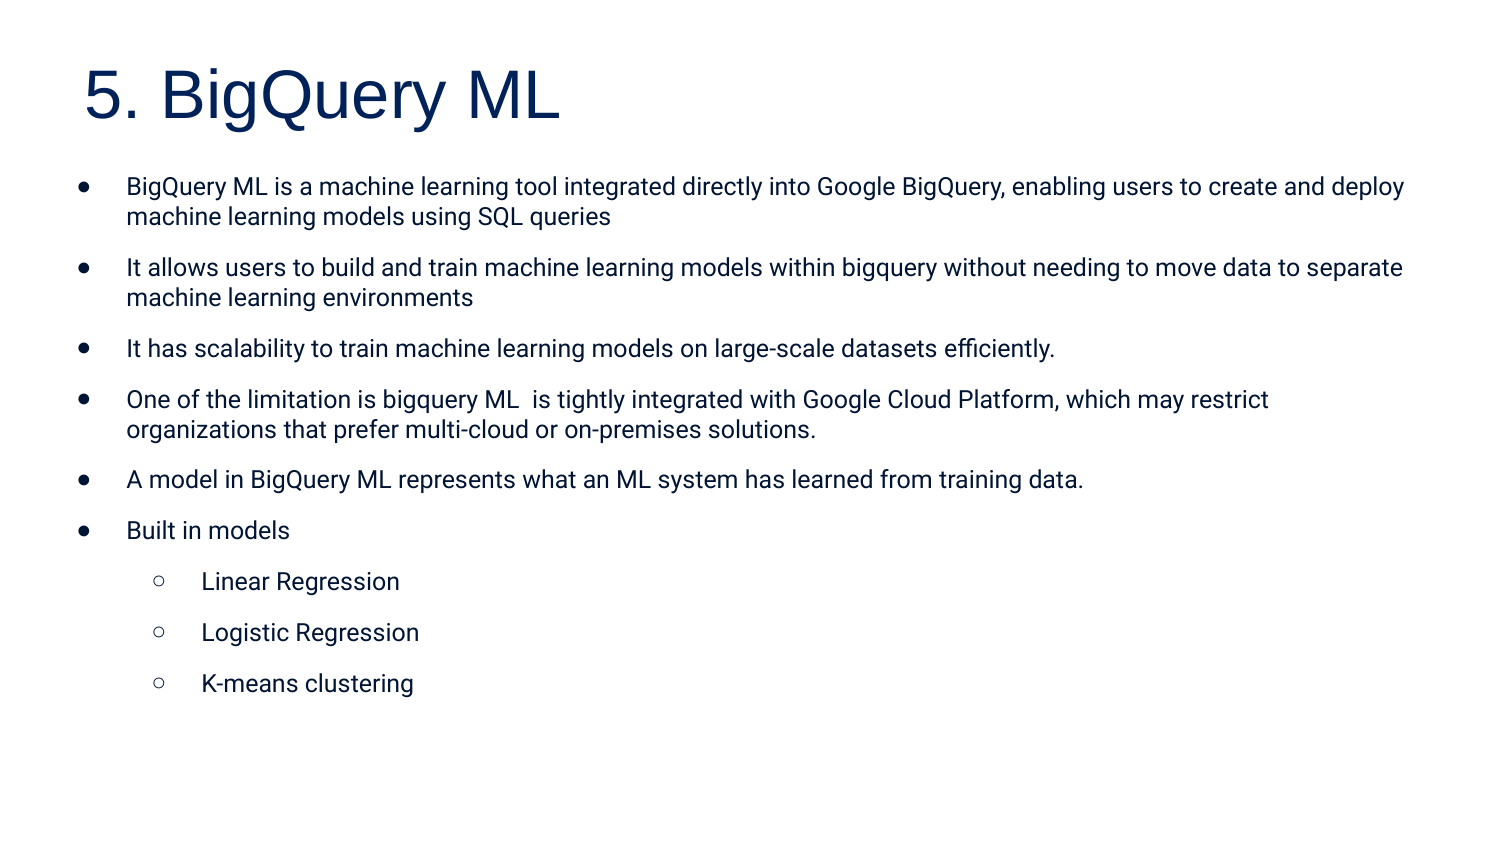

# 5. BigQuery ML
BigQuery ML is a machine learning tool integrated directly into Google BigQuery, enabling users to create and deploy machine learning models using SQL queries
It allows users to build and train machine learning models within bigquery without needing to move data to separate machine learning environments
It has scalability to train machine learning models on large-scale datasets efficiently.
One of the limitation is bigquery ML  is tightly integrated with Google Cloud Platform, which may restrict organizations that prefer multi-cloud or on-premises solutions.
A model in BigQuery ML represents what an ML system has learned from training data.
Built in models
Linear Regression
Logistic Regression
K-means clustering